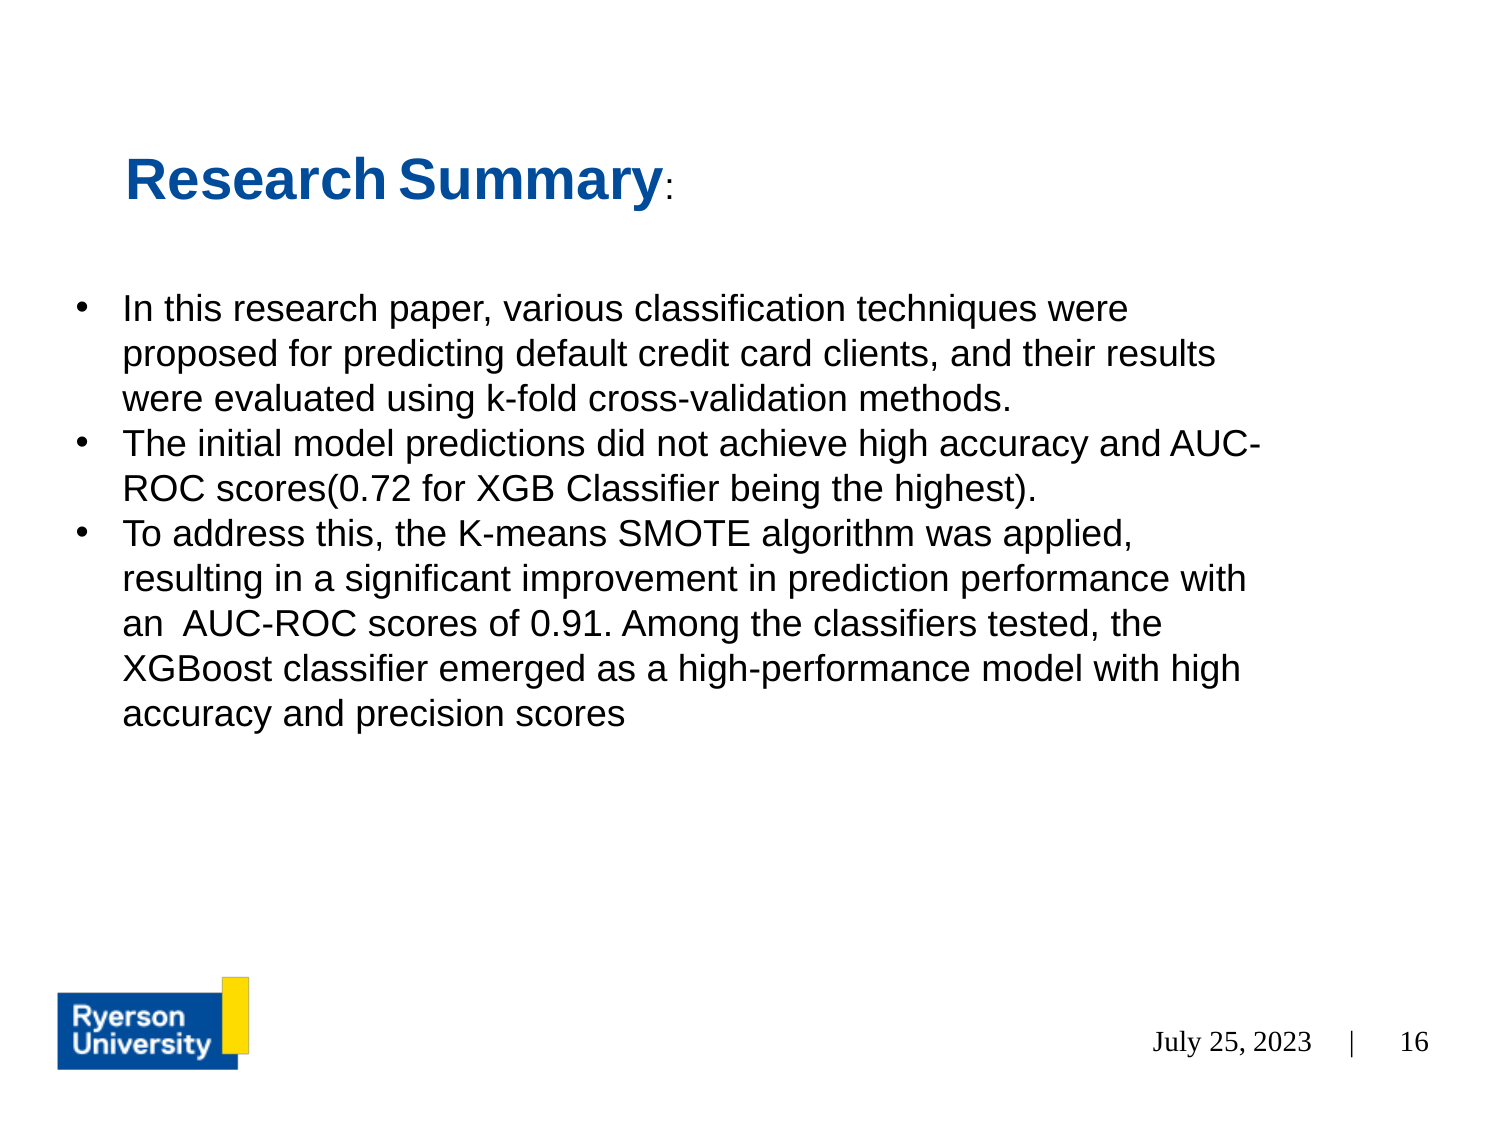

Research Summary:
In this research paper, various classification techniques were proposed for predicting default credit card clients, and their results were evaluated using k-fold cross-validation methods.
The initial model predictions did not achieve high accuracy and AUC-ROC scores(0.72 for XGB Classifier being the highest).
To address this, the K-means SMOTE algorithm was applied, resulting in a significant improvement in prediction performance with an  AUC-ROC scores of 0.91. Among the classifiers tested, the XGBoost classifier emerged as a high-performance model with high accuracy and precision scores

16
July 25, 2023     |